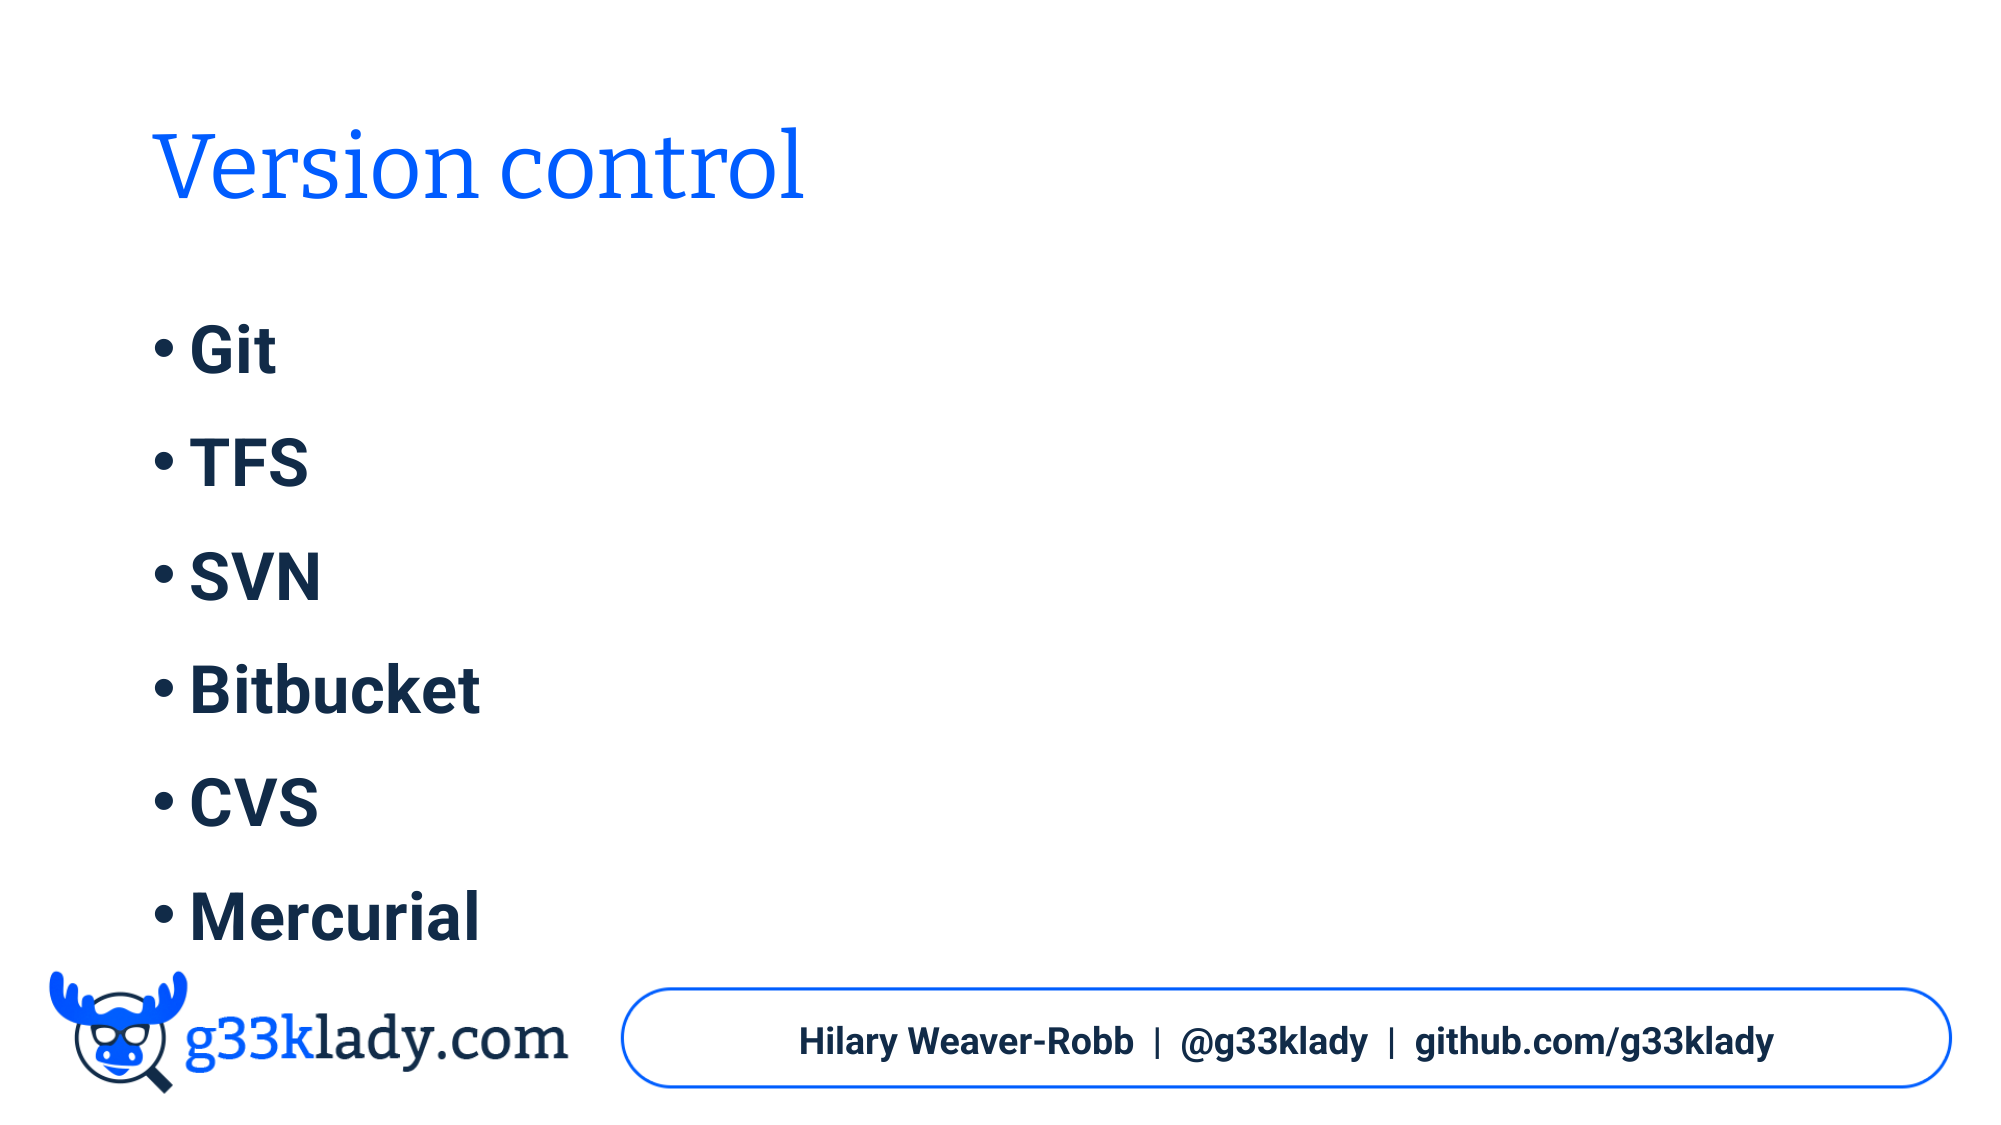

# Version control
Git
TFS
SVN
Bitbucket
CVS
Mercurial
Hilary Weaver-Robb  |  @g33klady  |  github.com/g33klady